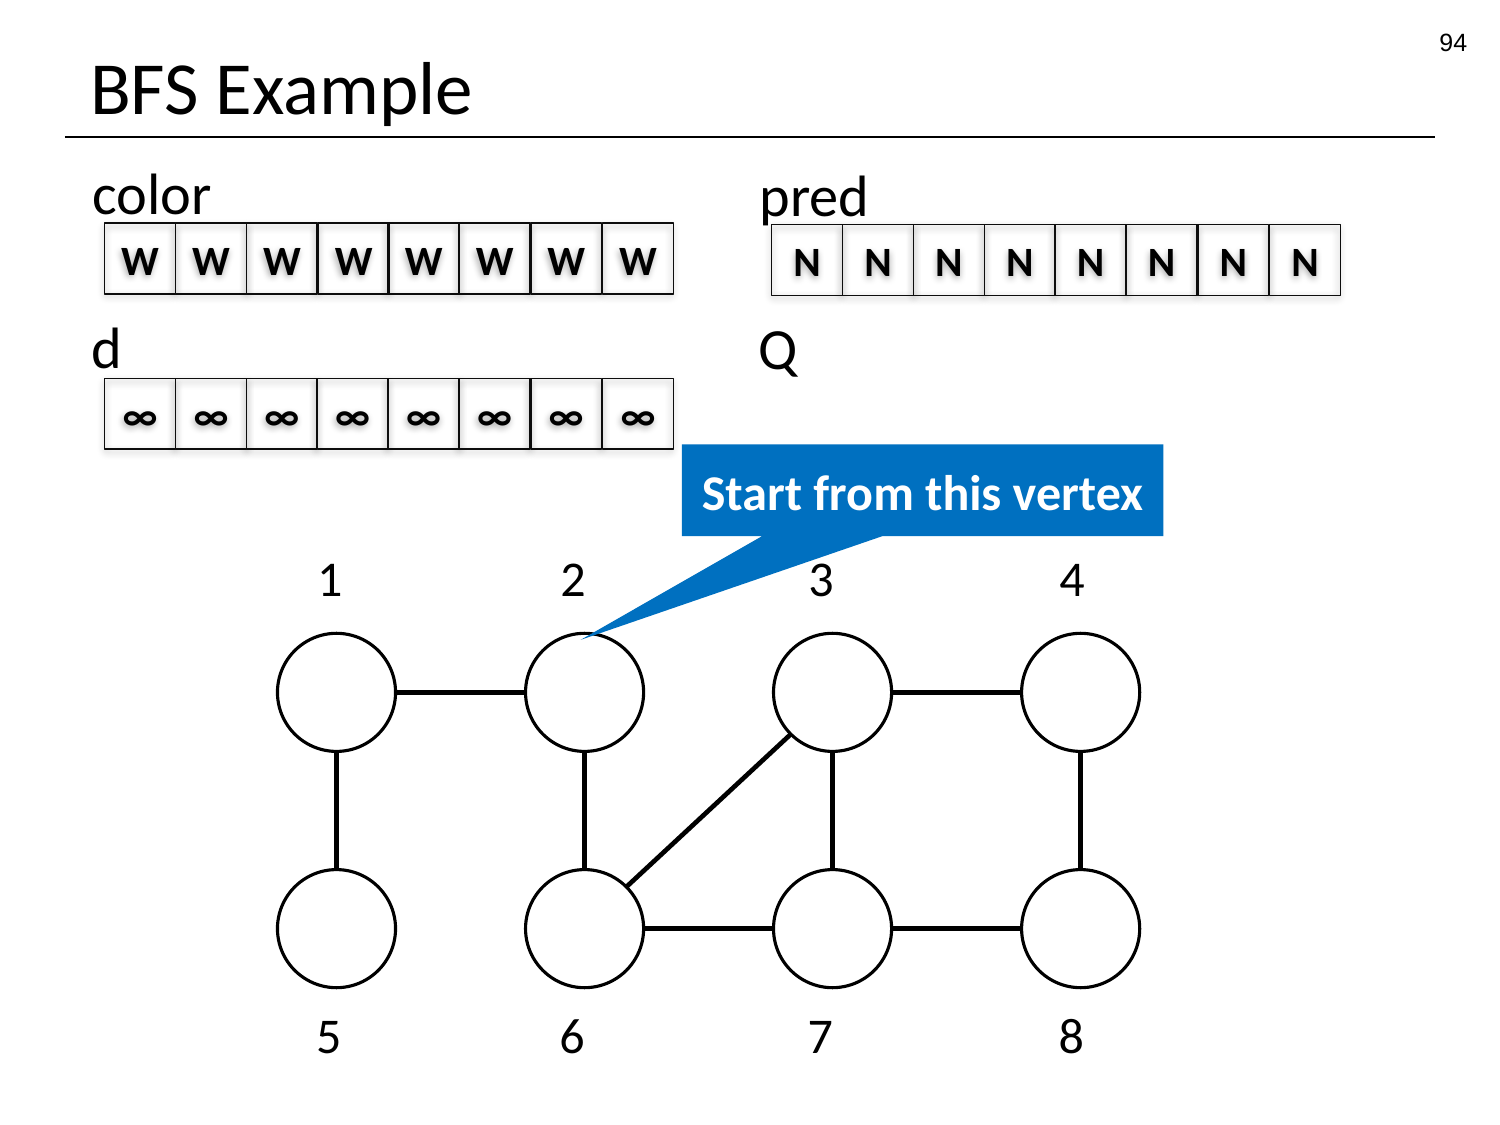

94
# BFS Example
color
pred
W
W
W
W
W
W
W
W
N
N
N
N
N
N
N
N
d
Q
∞
∞
∞
∞
∞
∞
∞
∞
Start from this vertex
1
2
3
4

5
6
7
8